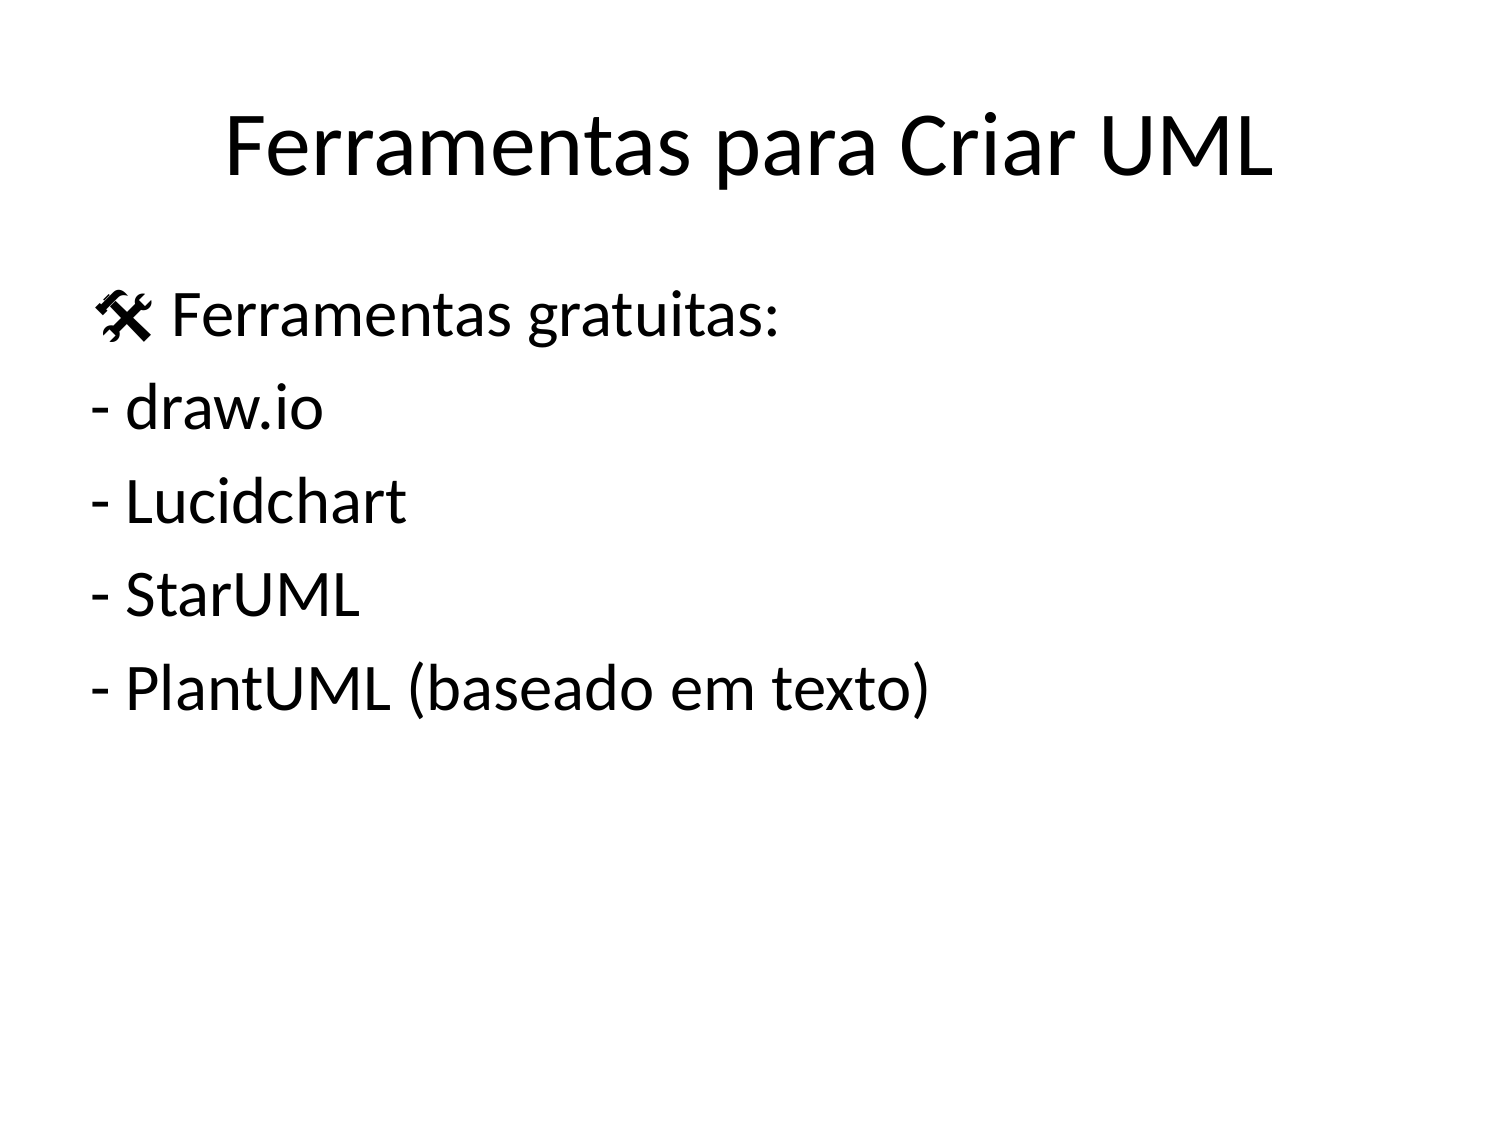

# Ferramentas para Criar UML
🛠️ Ferramentas gratuitas:
- draw.io
- Lucidchart
- StarUML
- PlantUML (baseado em texto)